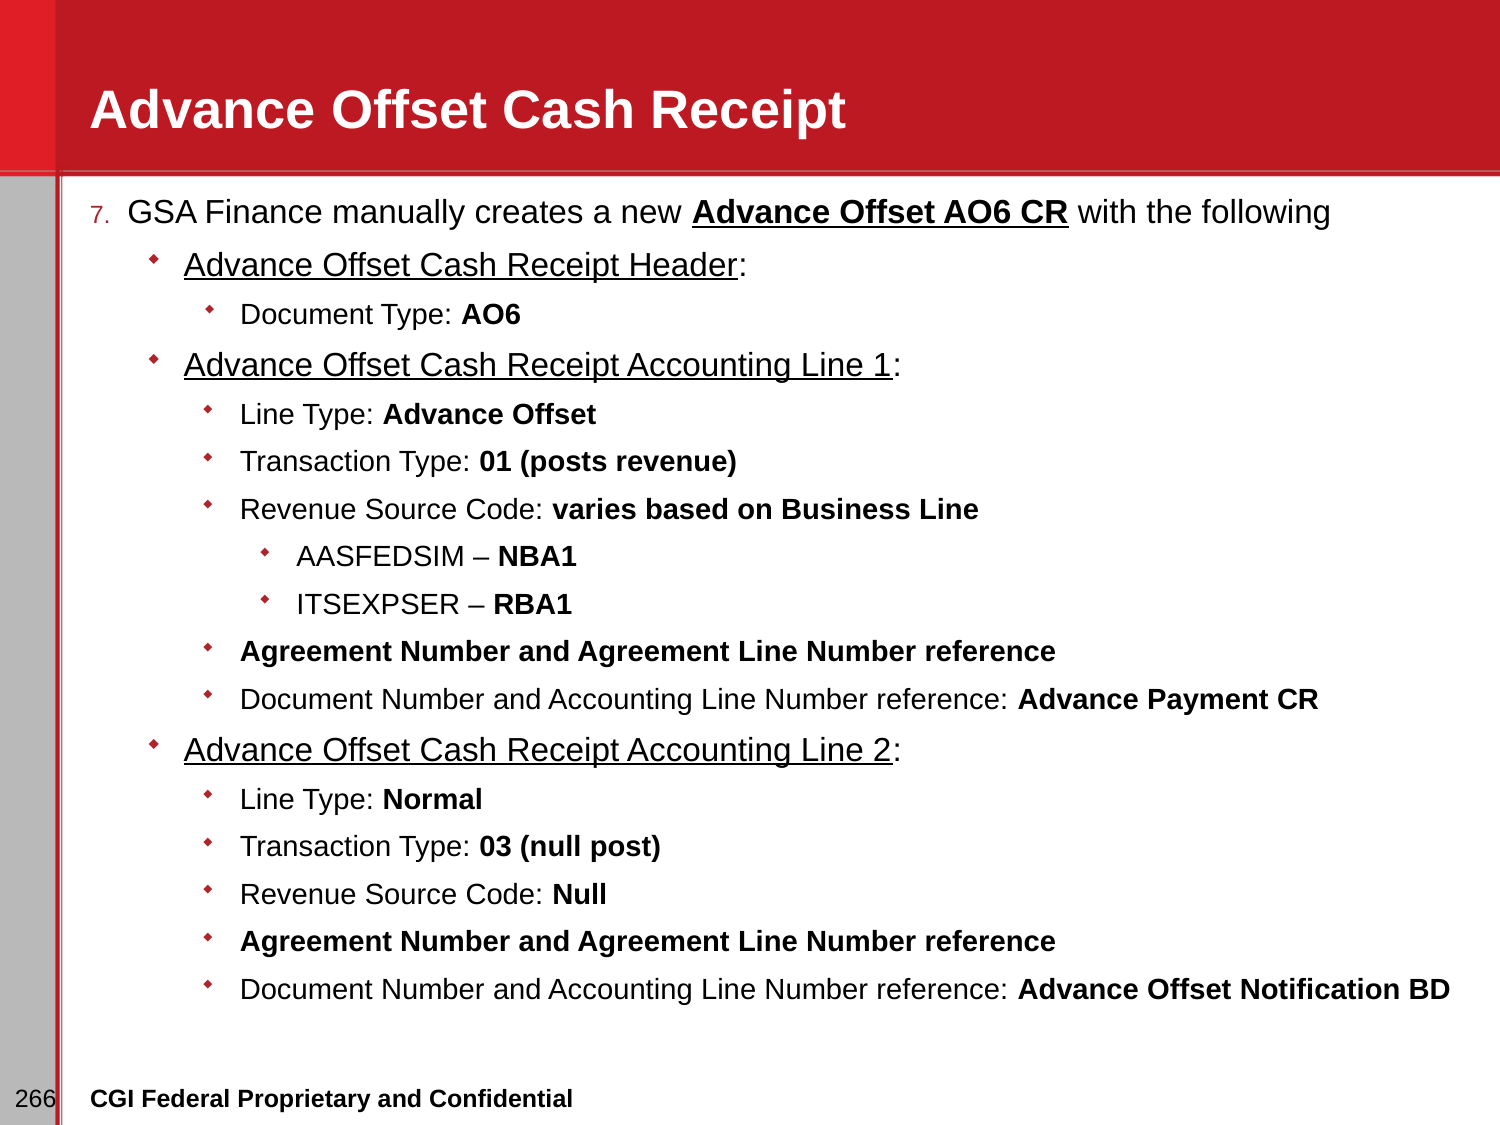

# Advance Offset Cash Receipt
GSA Finance manually creates a new Advance Offset AO6 CR with the following
Advance Offset Cash Receipt Header:
Document Type: AO6
Advance Offset Cash Receipt Accounting Line 1:
Line Type: Advance Offset
Transaction Type: 01 (posts revenue)
Revenue Source Code: varies based on Business Line
AASFEDSIM – NBA1
ITSEXPSER – RBA1
Agreement Number and Agreement Line Number reference
Document Number and Accounting Line Number reference: Advance Payment CR
Advance Offset Cash Receipt Accounting Line 2:
Line Type: Normal
Transaction Type: 03 (null post)
Revenue Source Code: Null
Agreement Number and Agreement Line Number reference
Document Number and Accounting Line Number reference: Advance Offset Notification BD

266
CGI Federal Proprietary and Confidential